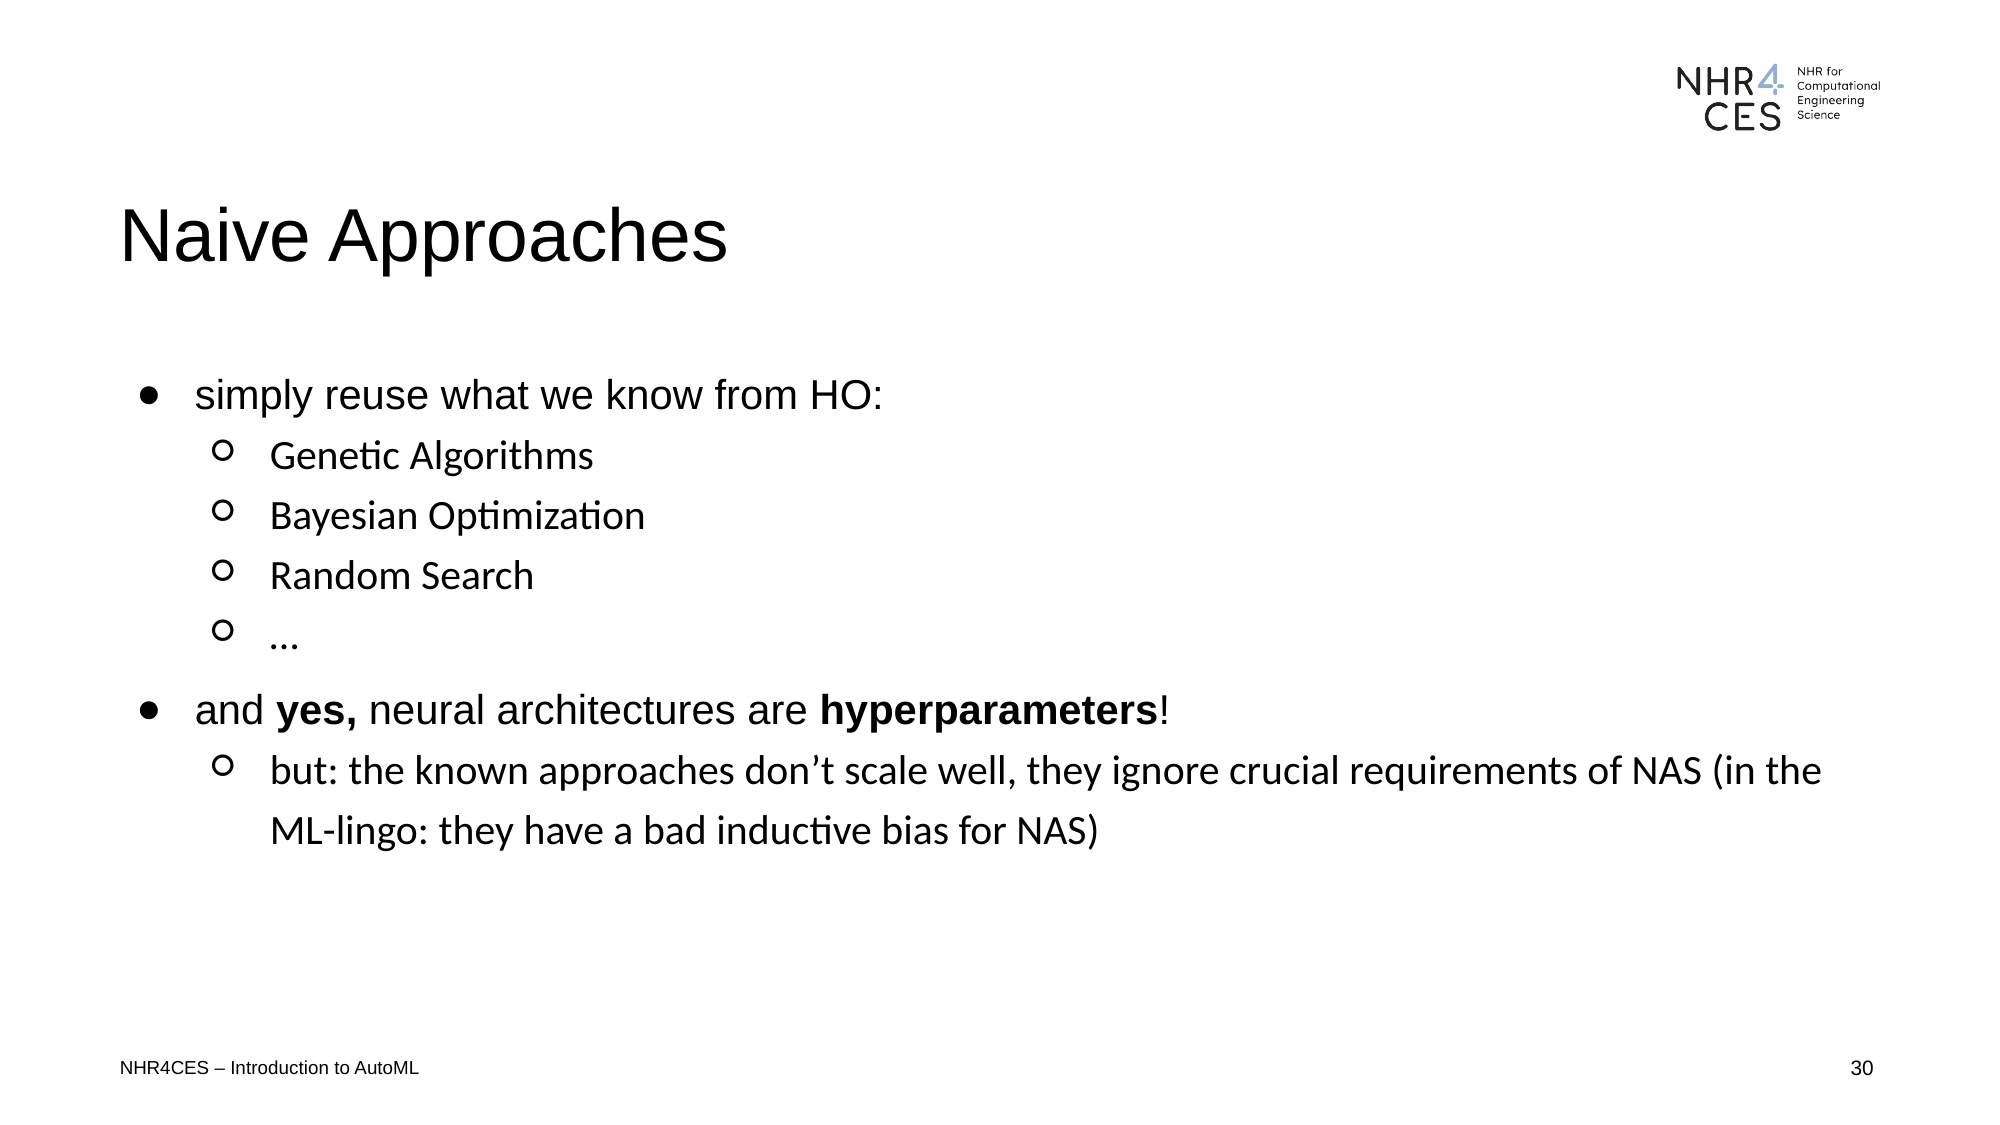

#
Naive Approaches
simply reuse what we know from HO:
Genetic Algorithms
Bayesian Optimization
Random Search
…
and yes, neural architectures are hyperparameters!
but: the known approaches don’t scale well, they ignore crucial requirements of NAS (in the ML-lingo: they have a bad inductive bias for NAS)